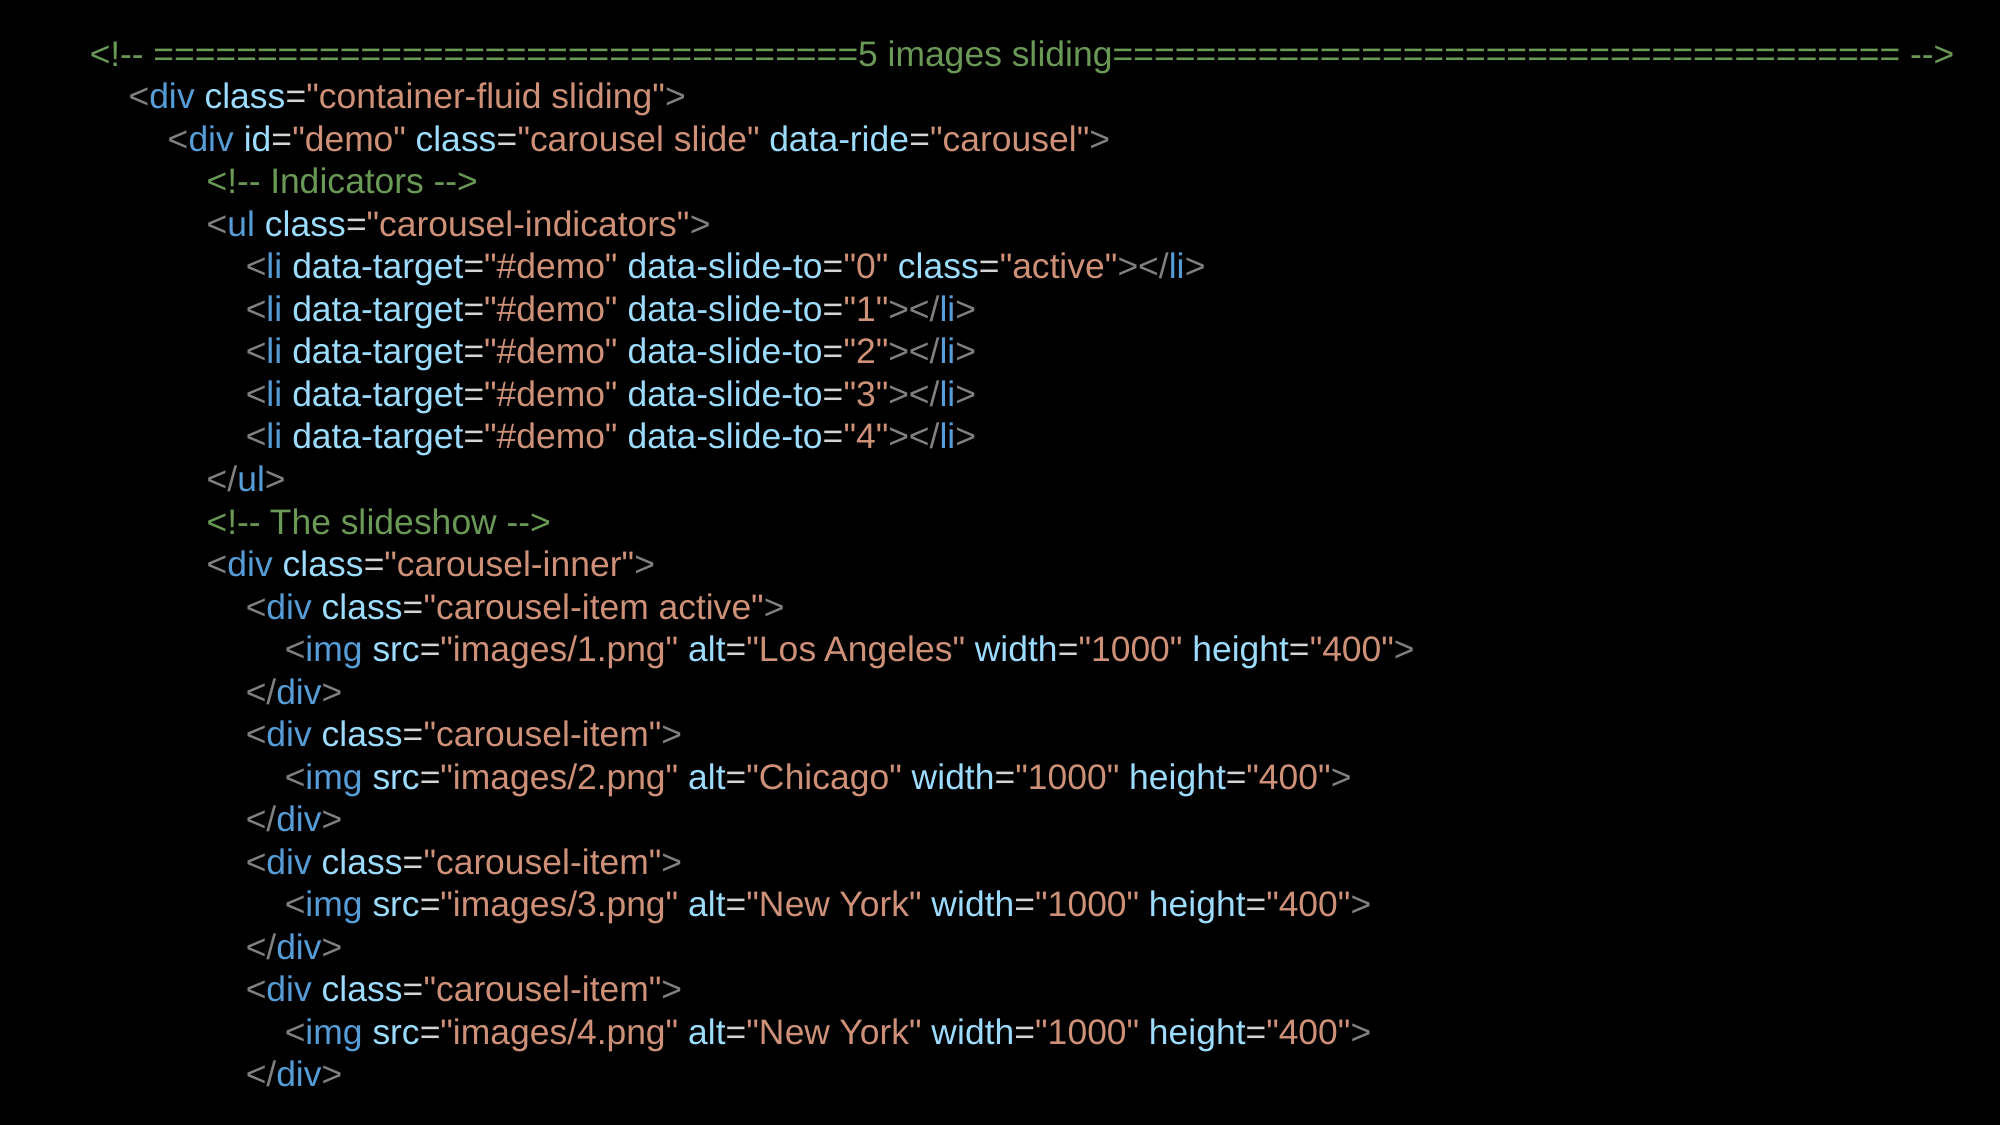

<!-- ==================================5 images sliding====================================== -->
    <div class="container-fluid sliding">
        <div id="demo" class="carousel slide" data-ride="carousel">
            <!-- Indicators -->
            <ul class="carousel-indicators">
                <li data-target="#demo" data-slide-to="0" class="active"></li>
                <li data-target="#demo" data-slide-to="1"></li>
                <li data-target="#demo" data-slide-to="2"></li>
                <li data-target="#demo" data-slide-to="3"></li>
                <li data-target="#demo" data-slide-to="4"></li>
            </ul>
            <!-- The slideshow -->
            <div class="carousel-inner">
                <div class="carousel-item active">
                    <img src="images/1.png" alt="Los Angeles" width="1000" height="400">
                </div>
                <div class="carousel-item">
                    <img src="images/2.png" alt="Chicago" width="1000" height="400">
                </div>
                <div class="carousel-item">
                    <img src="images/3.png" alt="New York" width="1000" height="400">
                </div>
                <div class="carousel-item">
                    <img src="images/4.png" alt="New York" width="1000" height="400">
                </div>